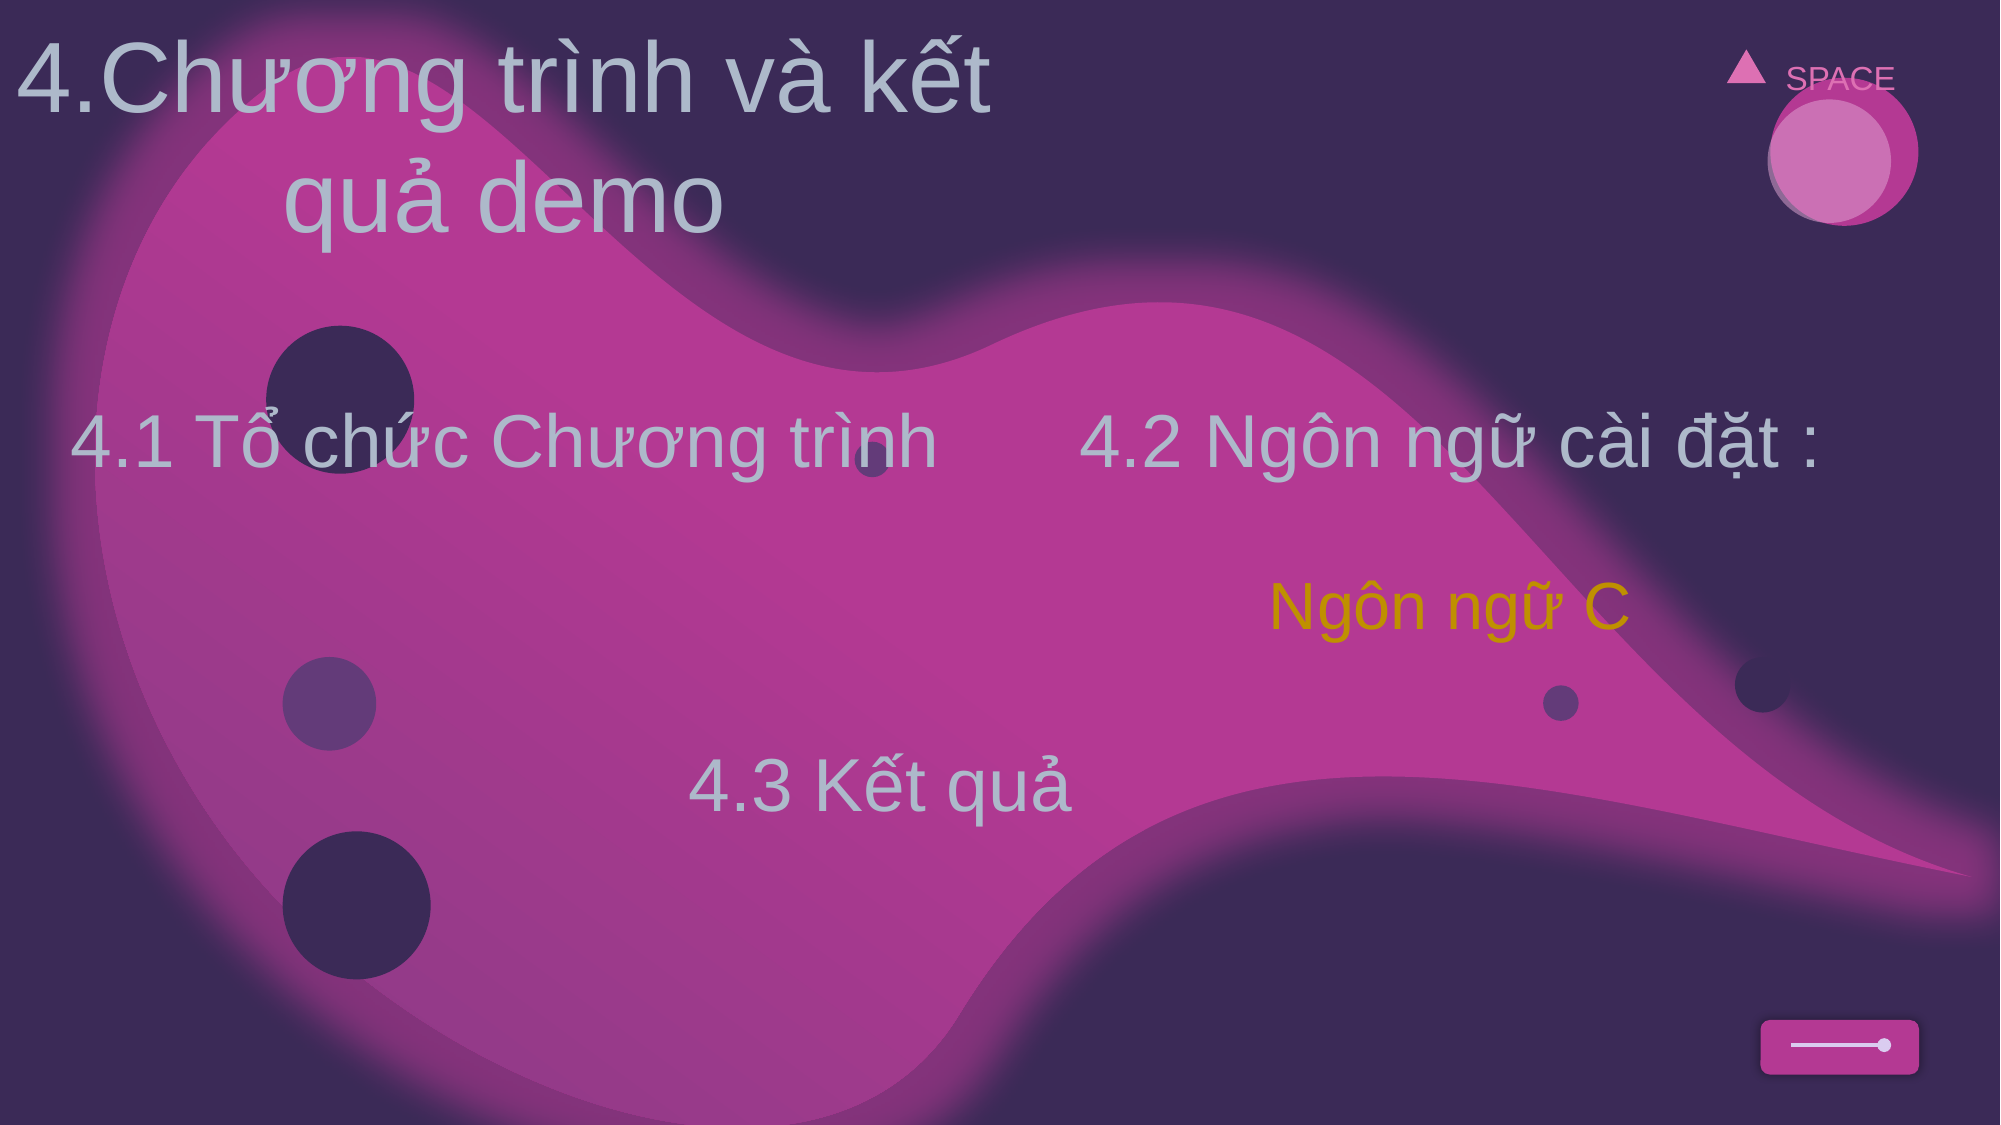

4.Chương trình và kết quả demo

SPACE

4.1 Tổ chức Chương trình
4.2 Ngôn ngữ cài đặt :

Ngôn ngữ C

4.3 Kết quả